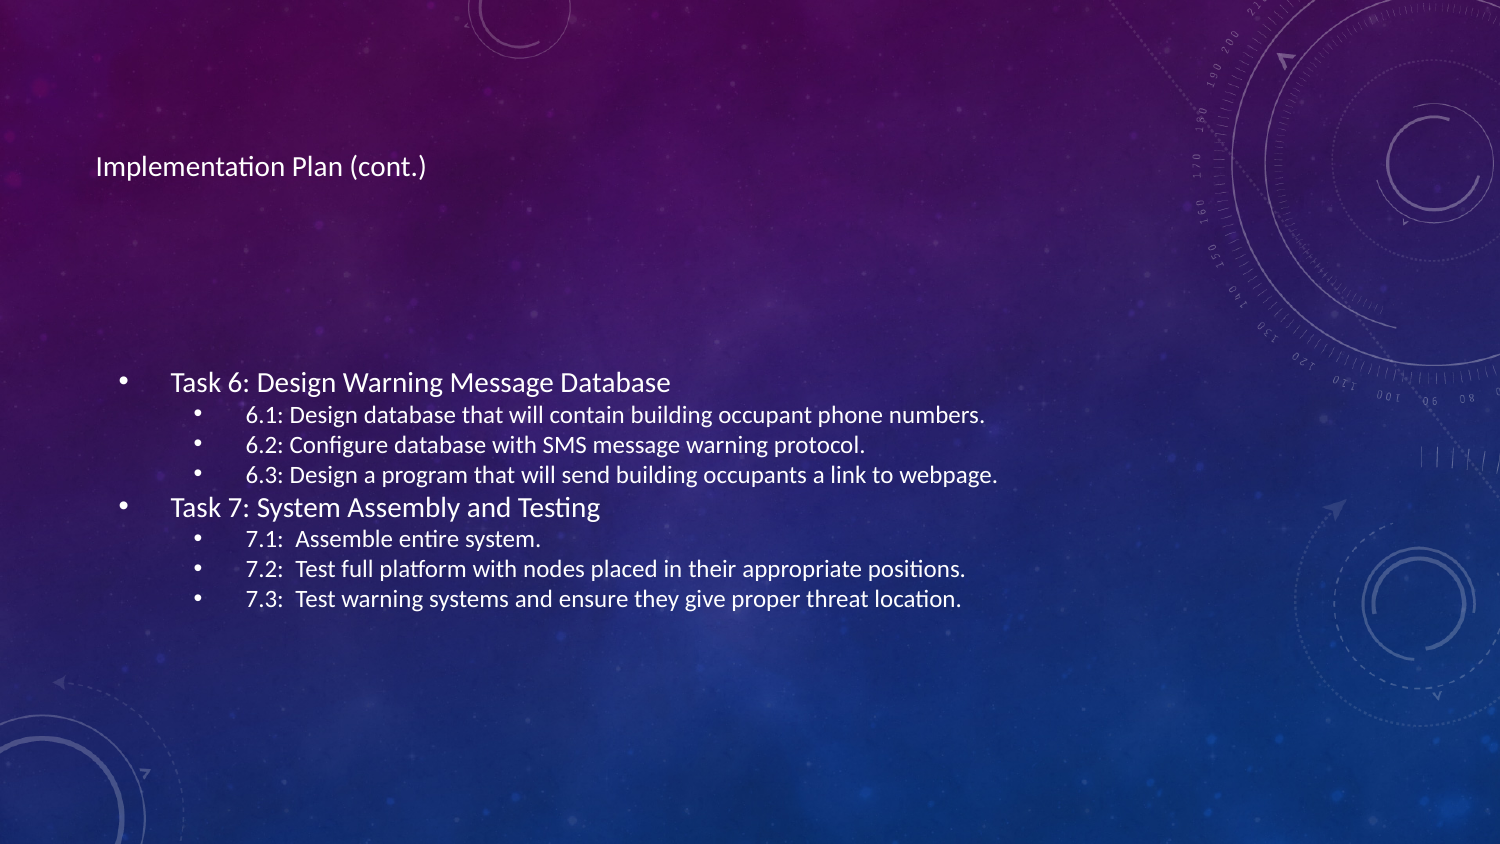

# Implementation Plan (cont.)
Task 6: Design Warning Message Database
6.1: Design database that will contain building occupant phone numbers.
6.2: Configure database with SMS message warning protocol.
6.3: Design a program that will send building occupants a link to webpage.
Task 7: System Assembly and Testing
7.1:  Assemble entire system.
7.2:  Test full platform with nodes placed in their appropriate positions.
7.3:  Test warning systems and ensure they give proper threat location.